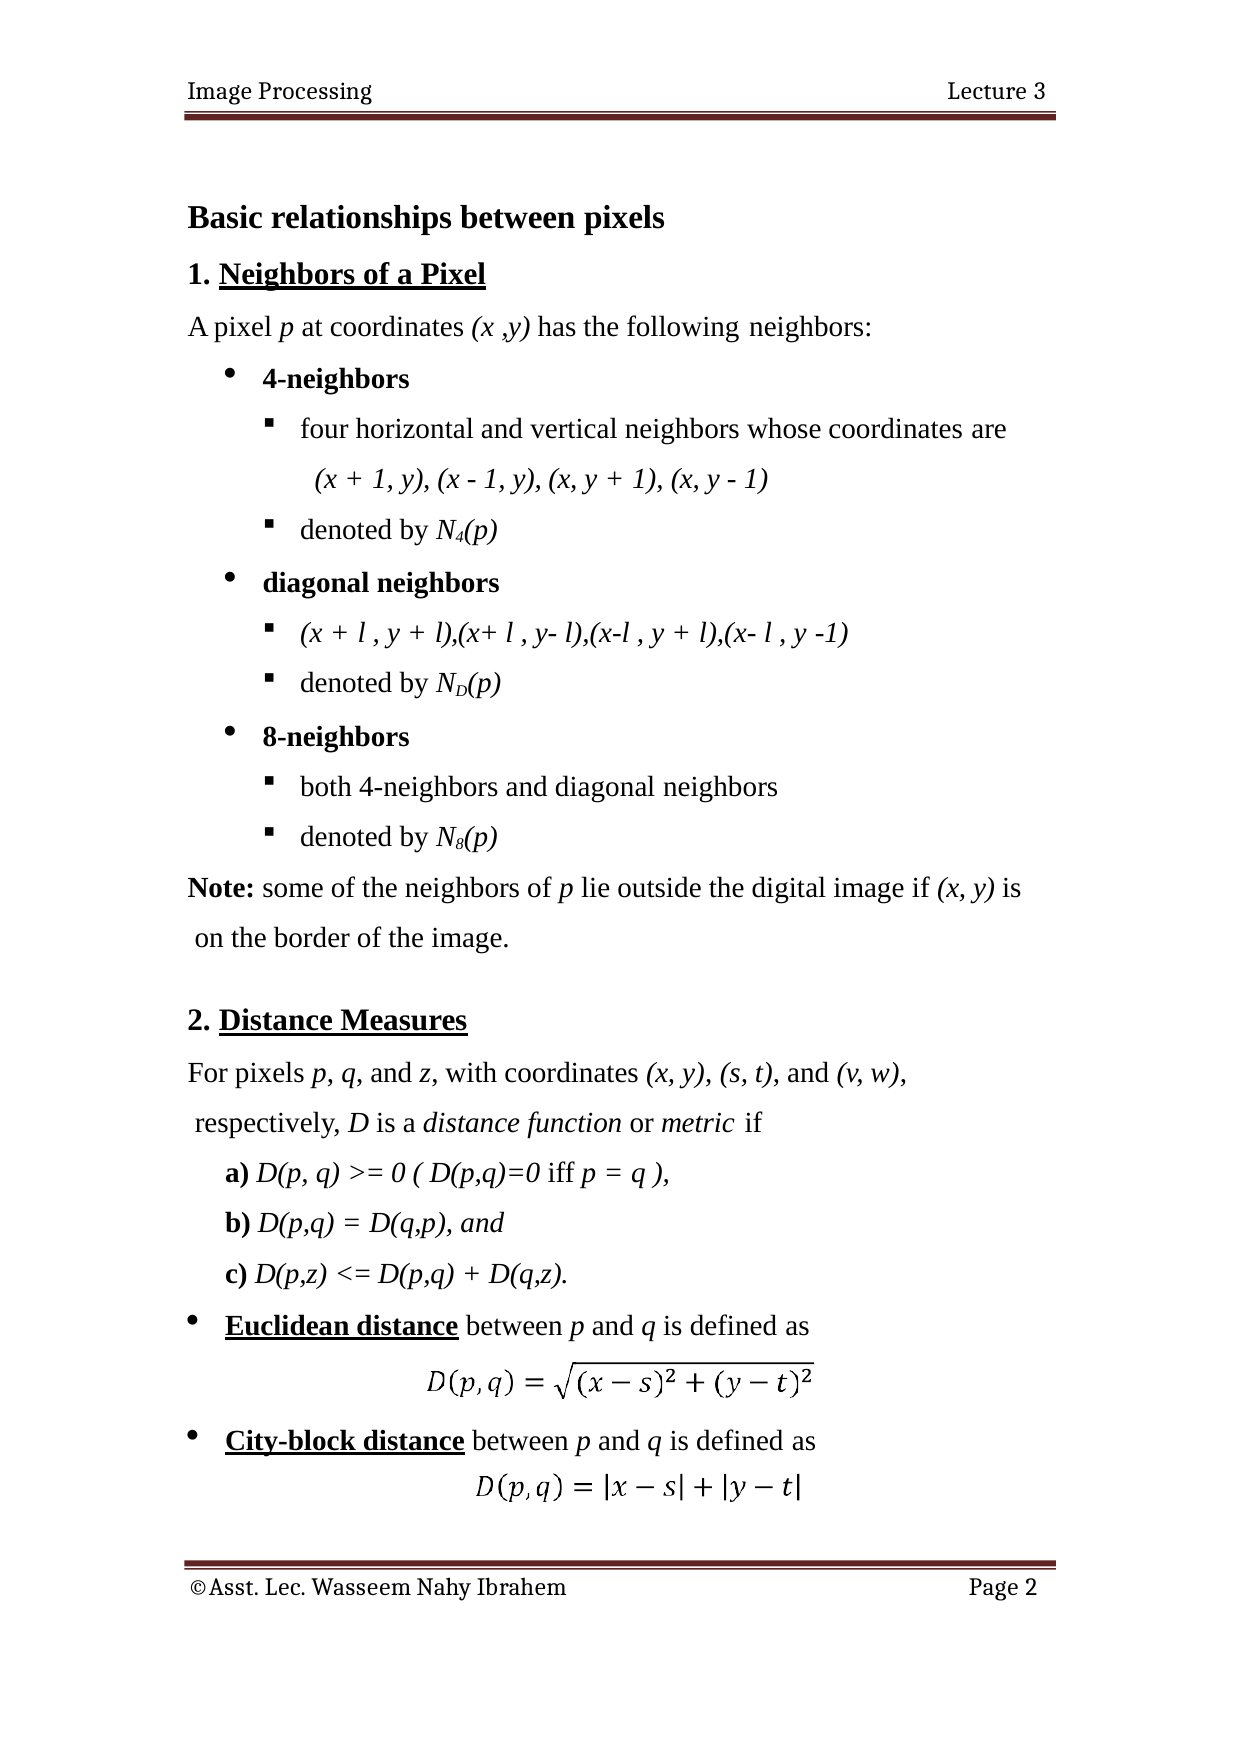

Image Processing
Lecture 3

Basic relationships between pixels
Neighbors of a Pixel
A pixel p at coordinates (x ,y) has the following neighbors:
4-neighbors
four horizontal and vertical neighbors whose coordinates are
(x + 1, y), (x - 1, y), (x, y + 1), (x, y - 1)
denoted by N4(p)
diagonal neighbors
(x + l , y + l),(x+ l , y- l),(x-l , y + l),(x- l , y -1)
denoted by ND(p)
8-neighbors
both 4-neighbors and diagonal neighbors
denoted by N8(p)
Note: some of the neighbors of p lie outside the digital image if (x, y) is  on the border of the image.

Distance Measures
For pixels p, q, and z, with coordinates (x, y), (s, t), and (v, w),  respectively, D is a distance function or metric if
a) D(p, q) >= 0 ( D(p,q)=0 iff p = q ),
b) D(p,q) = D(q,p), and
c) D(p,z) <= D(p,q) + D(q,z).
Euclidean distance between p and q is defined as

City-block distance between p and q is defined as

©Asst. Lec. Wasseem Nahy Ibrahem
Page 2